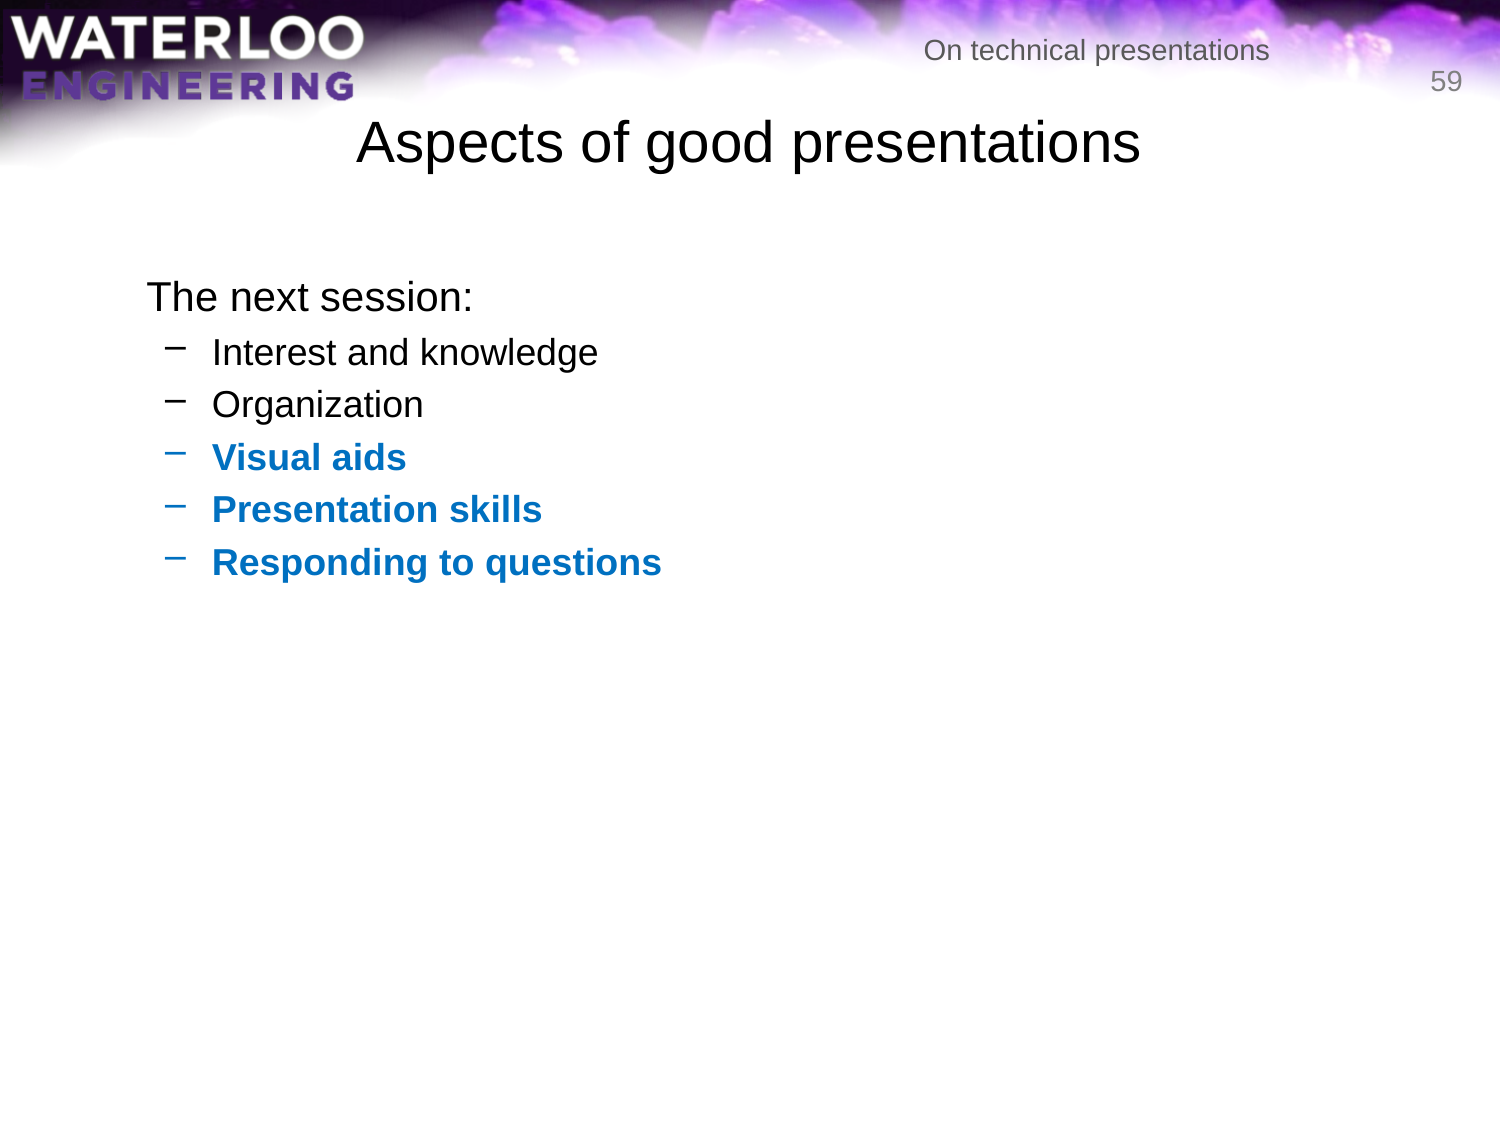

# Aspects of good presentations
59
	The next session:
Interest and knowledge
Organization
Visual aids
Presentation skills
Responding to questions